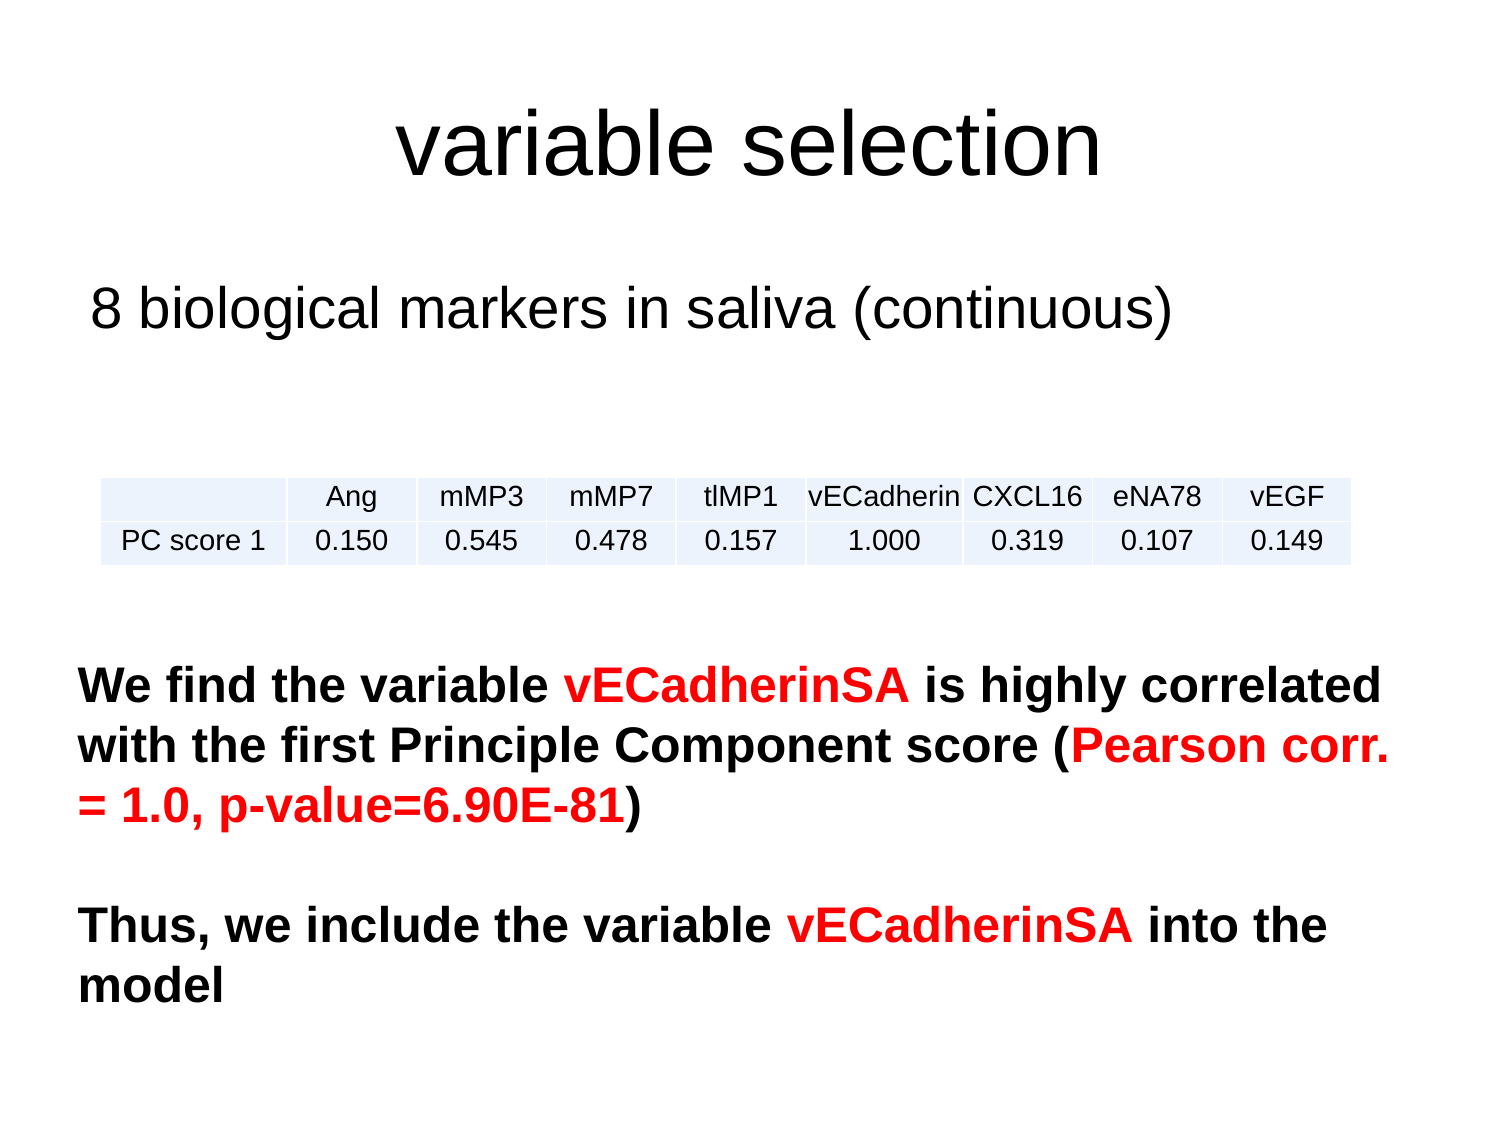

# variable selection
8 biological markers in saliva (continuous)
|  | Ang | mMP3 | mMP7 | tlMP1 | vECadherin | CXCL16 | eNA78 | vEGF |
| --- | --- | --- | --- | --- | --- | --- | --- | --- |
| PC score 1 | 0.150 | 0.545 | 0.478 | 0.157 | 1.000 | 0.319 | 0.107 | 0.149 |
We find the variable vECadherinSA is highly correlated with the first Principle Component score (Pearson corr. = 1.0, p-value=6.90E-81)

Thus, we include the variable vECadherinSA into the model